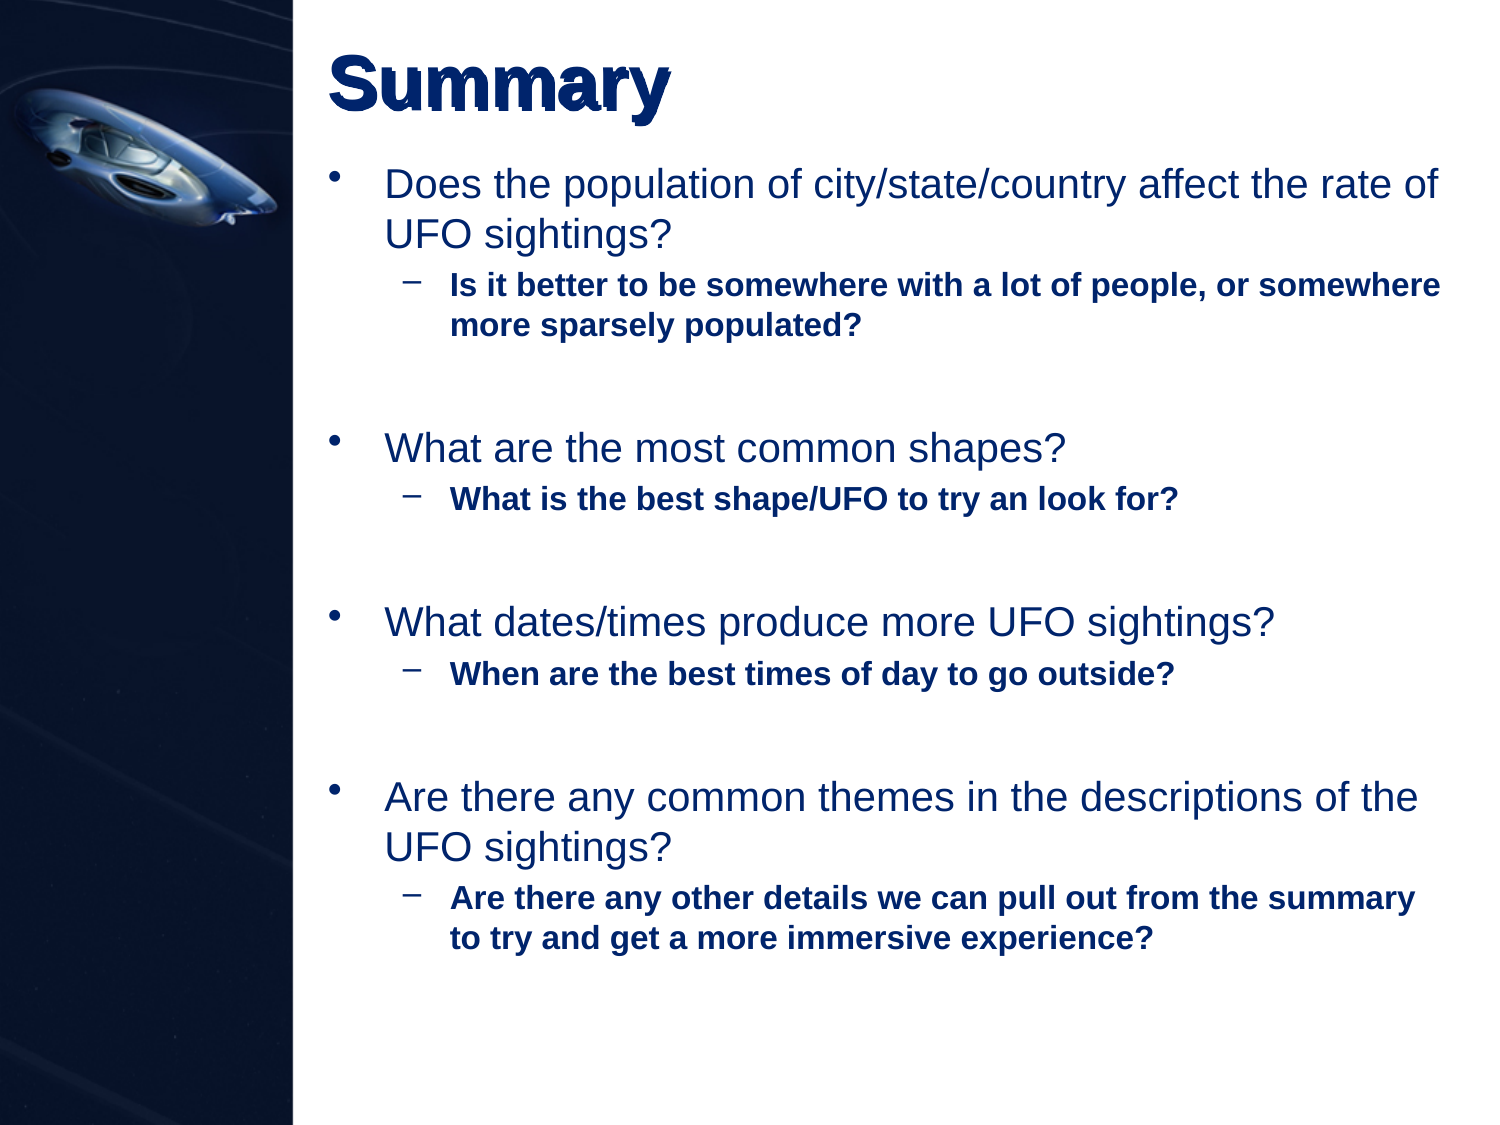

# Summary
Does the population of city/state/country affect the rate of UFO sightings?
Is it better to be somewhere with a lot of people, or somewhere more sparsely populated?

What are the most common shapes?
What is the best shape/UFO to try an look for?

What dates/times produce more UFO sightings?
When are the best times of day to go outside?

Are there any common themes in the descriptions of the UFO sightings?
Are there any other details we can pull out from the summary to try and get a more immersive experience?